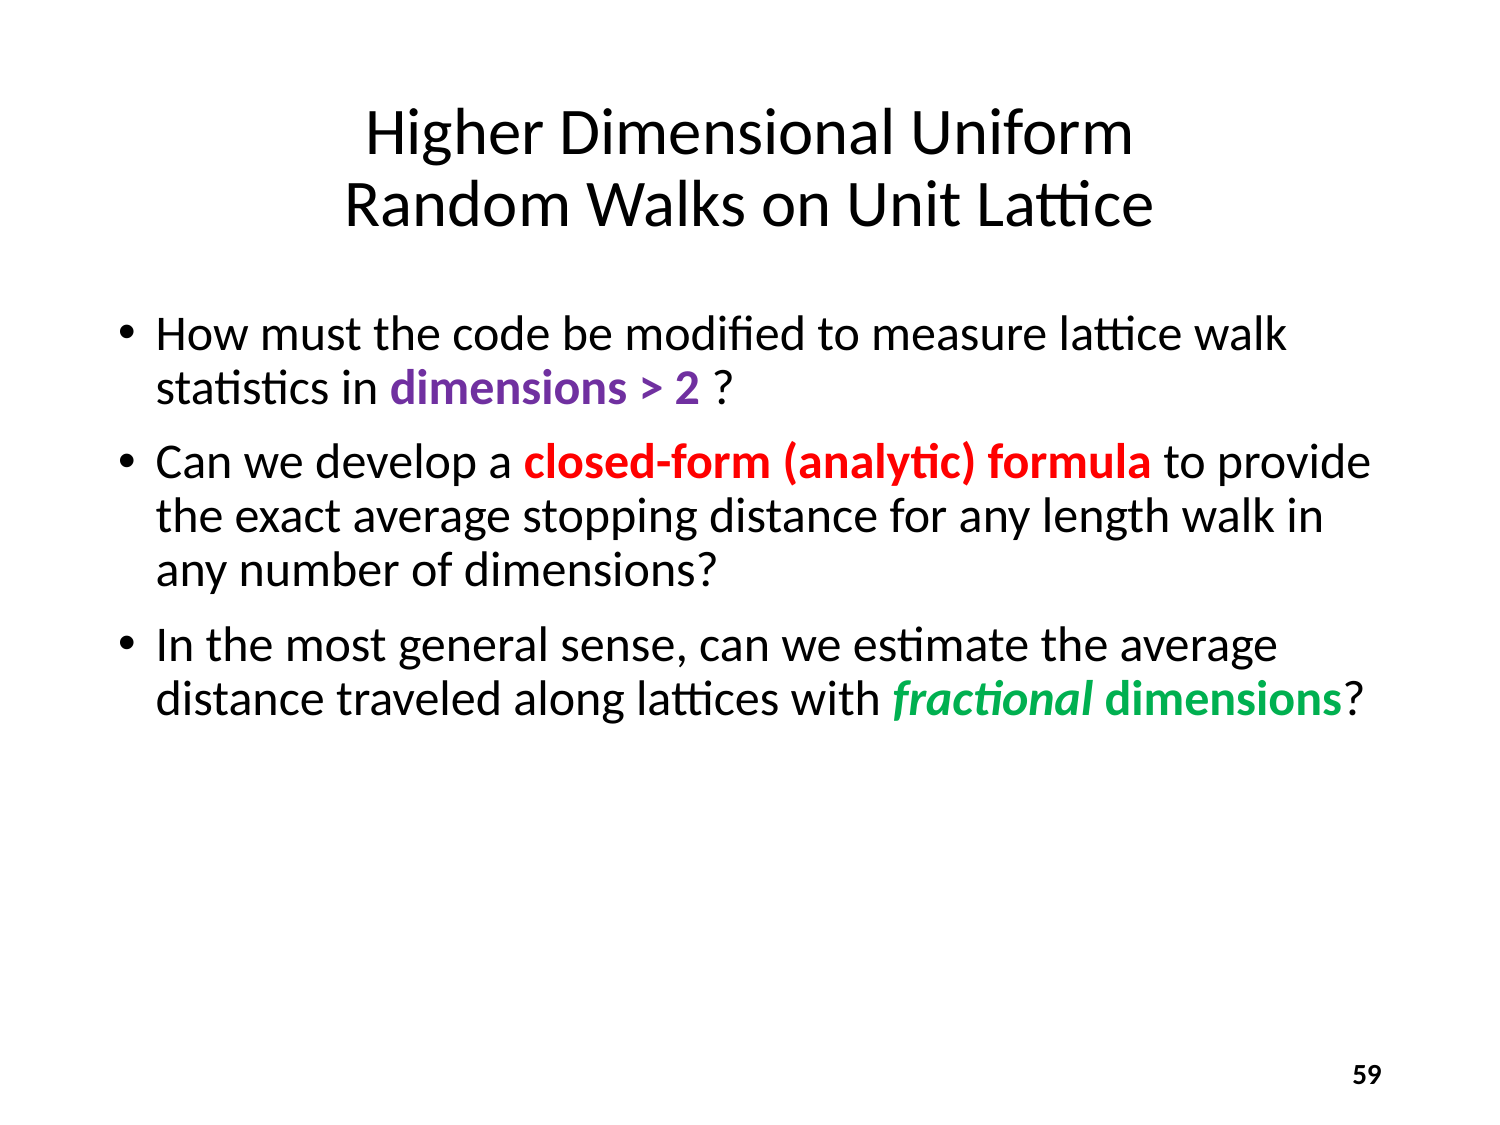

# Higher Dimensional Uniform Random Walks on Unit Lattice
How must the code be modified to measure lattice walk statistics in dimensions > 2 ?
Can we develop a closed-form (analytic) formula to provide the exact average stopping distance for any length walk in any number of dimensions?
In the most general sense, can we estimate the average distance traveled along lattices with fractional dimensions?

59